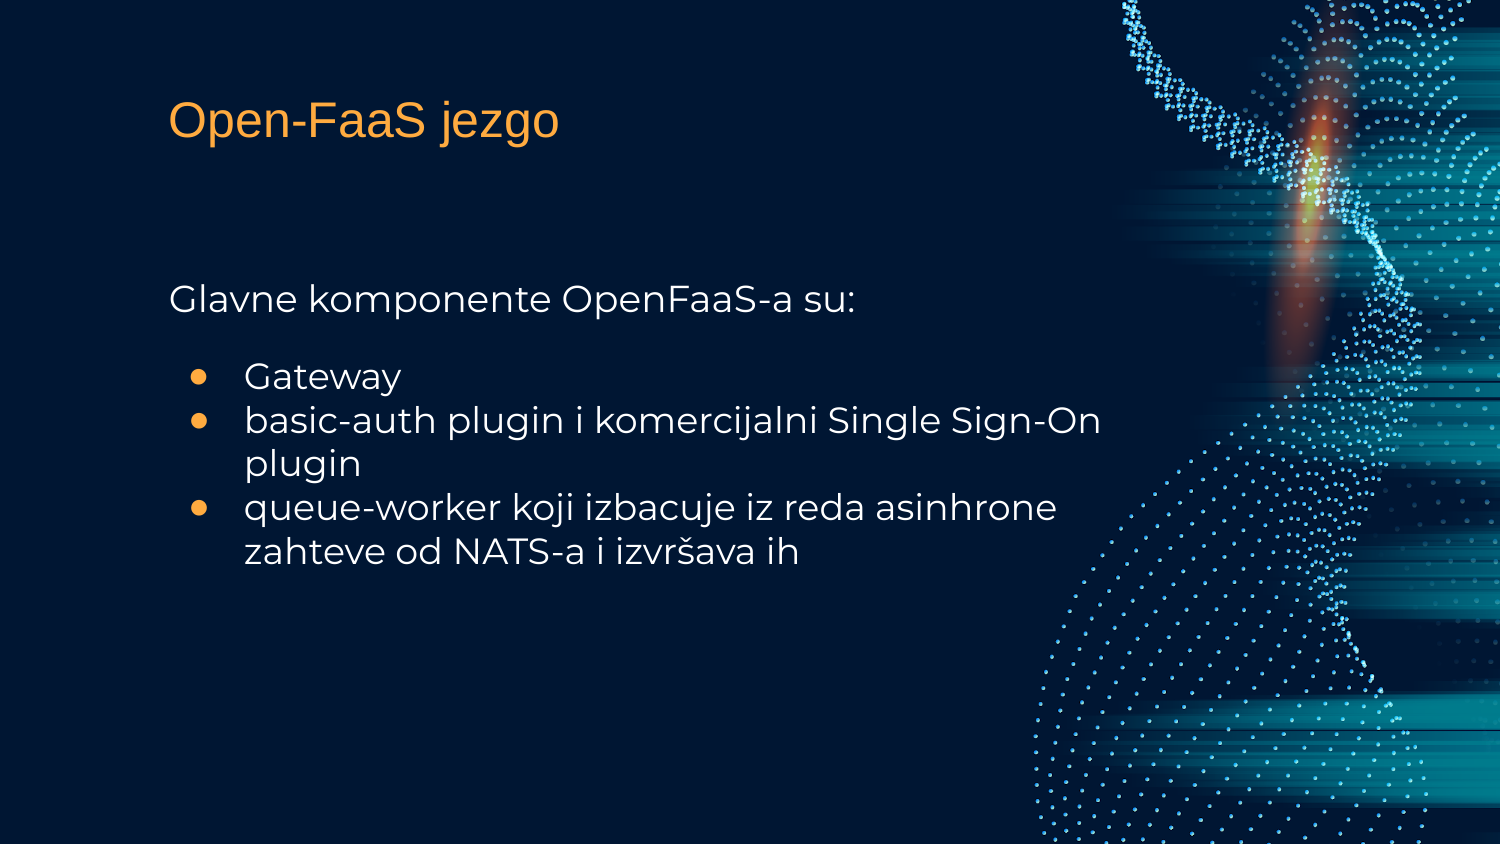

# Open-FaaS jezgo
Glavne komponente OpenFaaS-a su:
Gateway
basic-auth plugin i komercijalni Single Sign-On plugin
queue-worker koji izbacuje iz reda asinhrone zahteve od NATS-a i izvršava ih